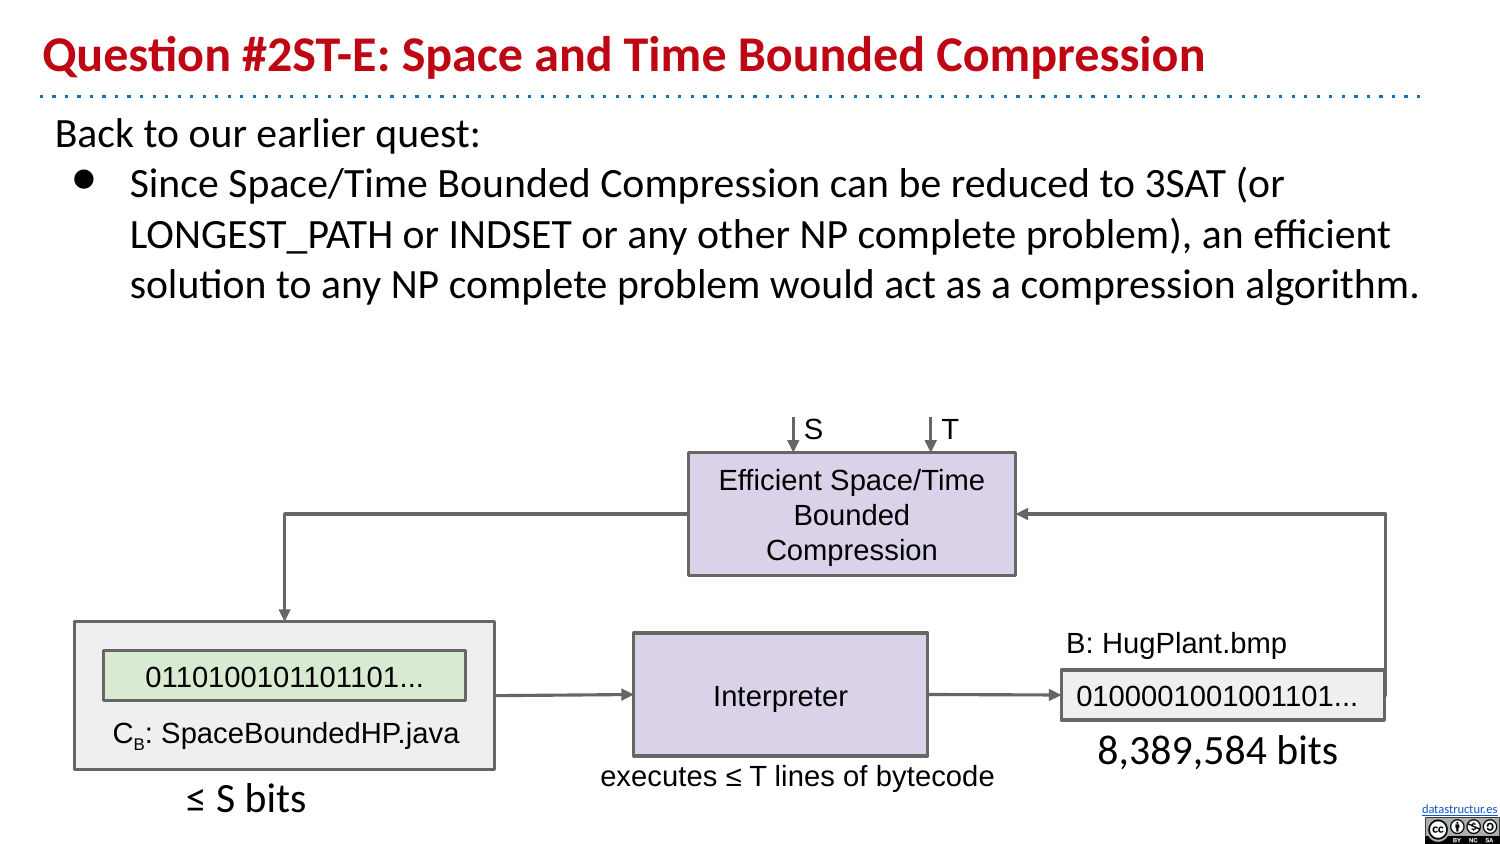

# Question #2ST-E: Space and Time Bounded Compression
Back to our earlier quest:
Since Space/Time Bounded Compression can be reduced to 3SAT (or LONGEST_PATH or INDSET or any other NP complete problem), an efficient solution to any NP complete problem would act as a compression algorithm.
S
T
Efficient Space/Time Bounded
Compression
B: HugPlant.bmp
0100001001001101...
8,389,584 bits

0110100101101101...
CB: SpaceBoundedHP.java
≤ S bits
Interpreter
executes ≤ T lines of bytecode